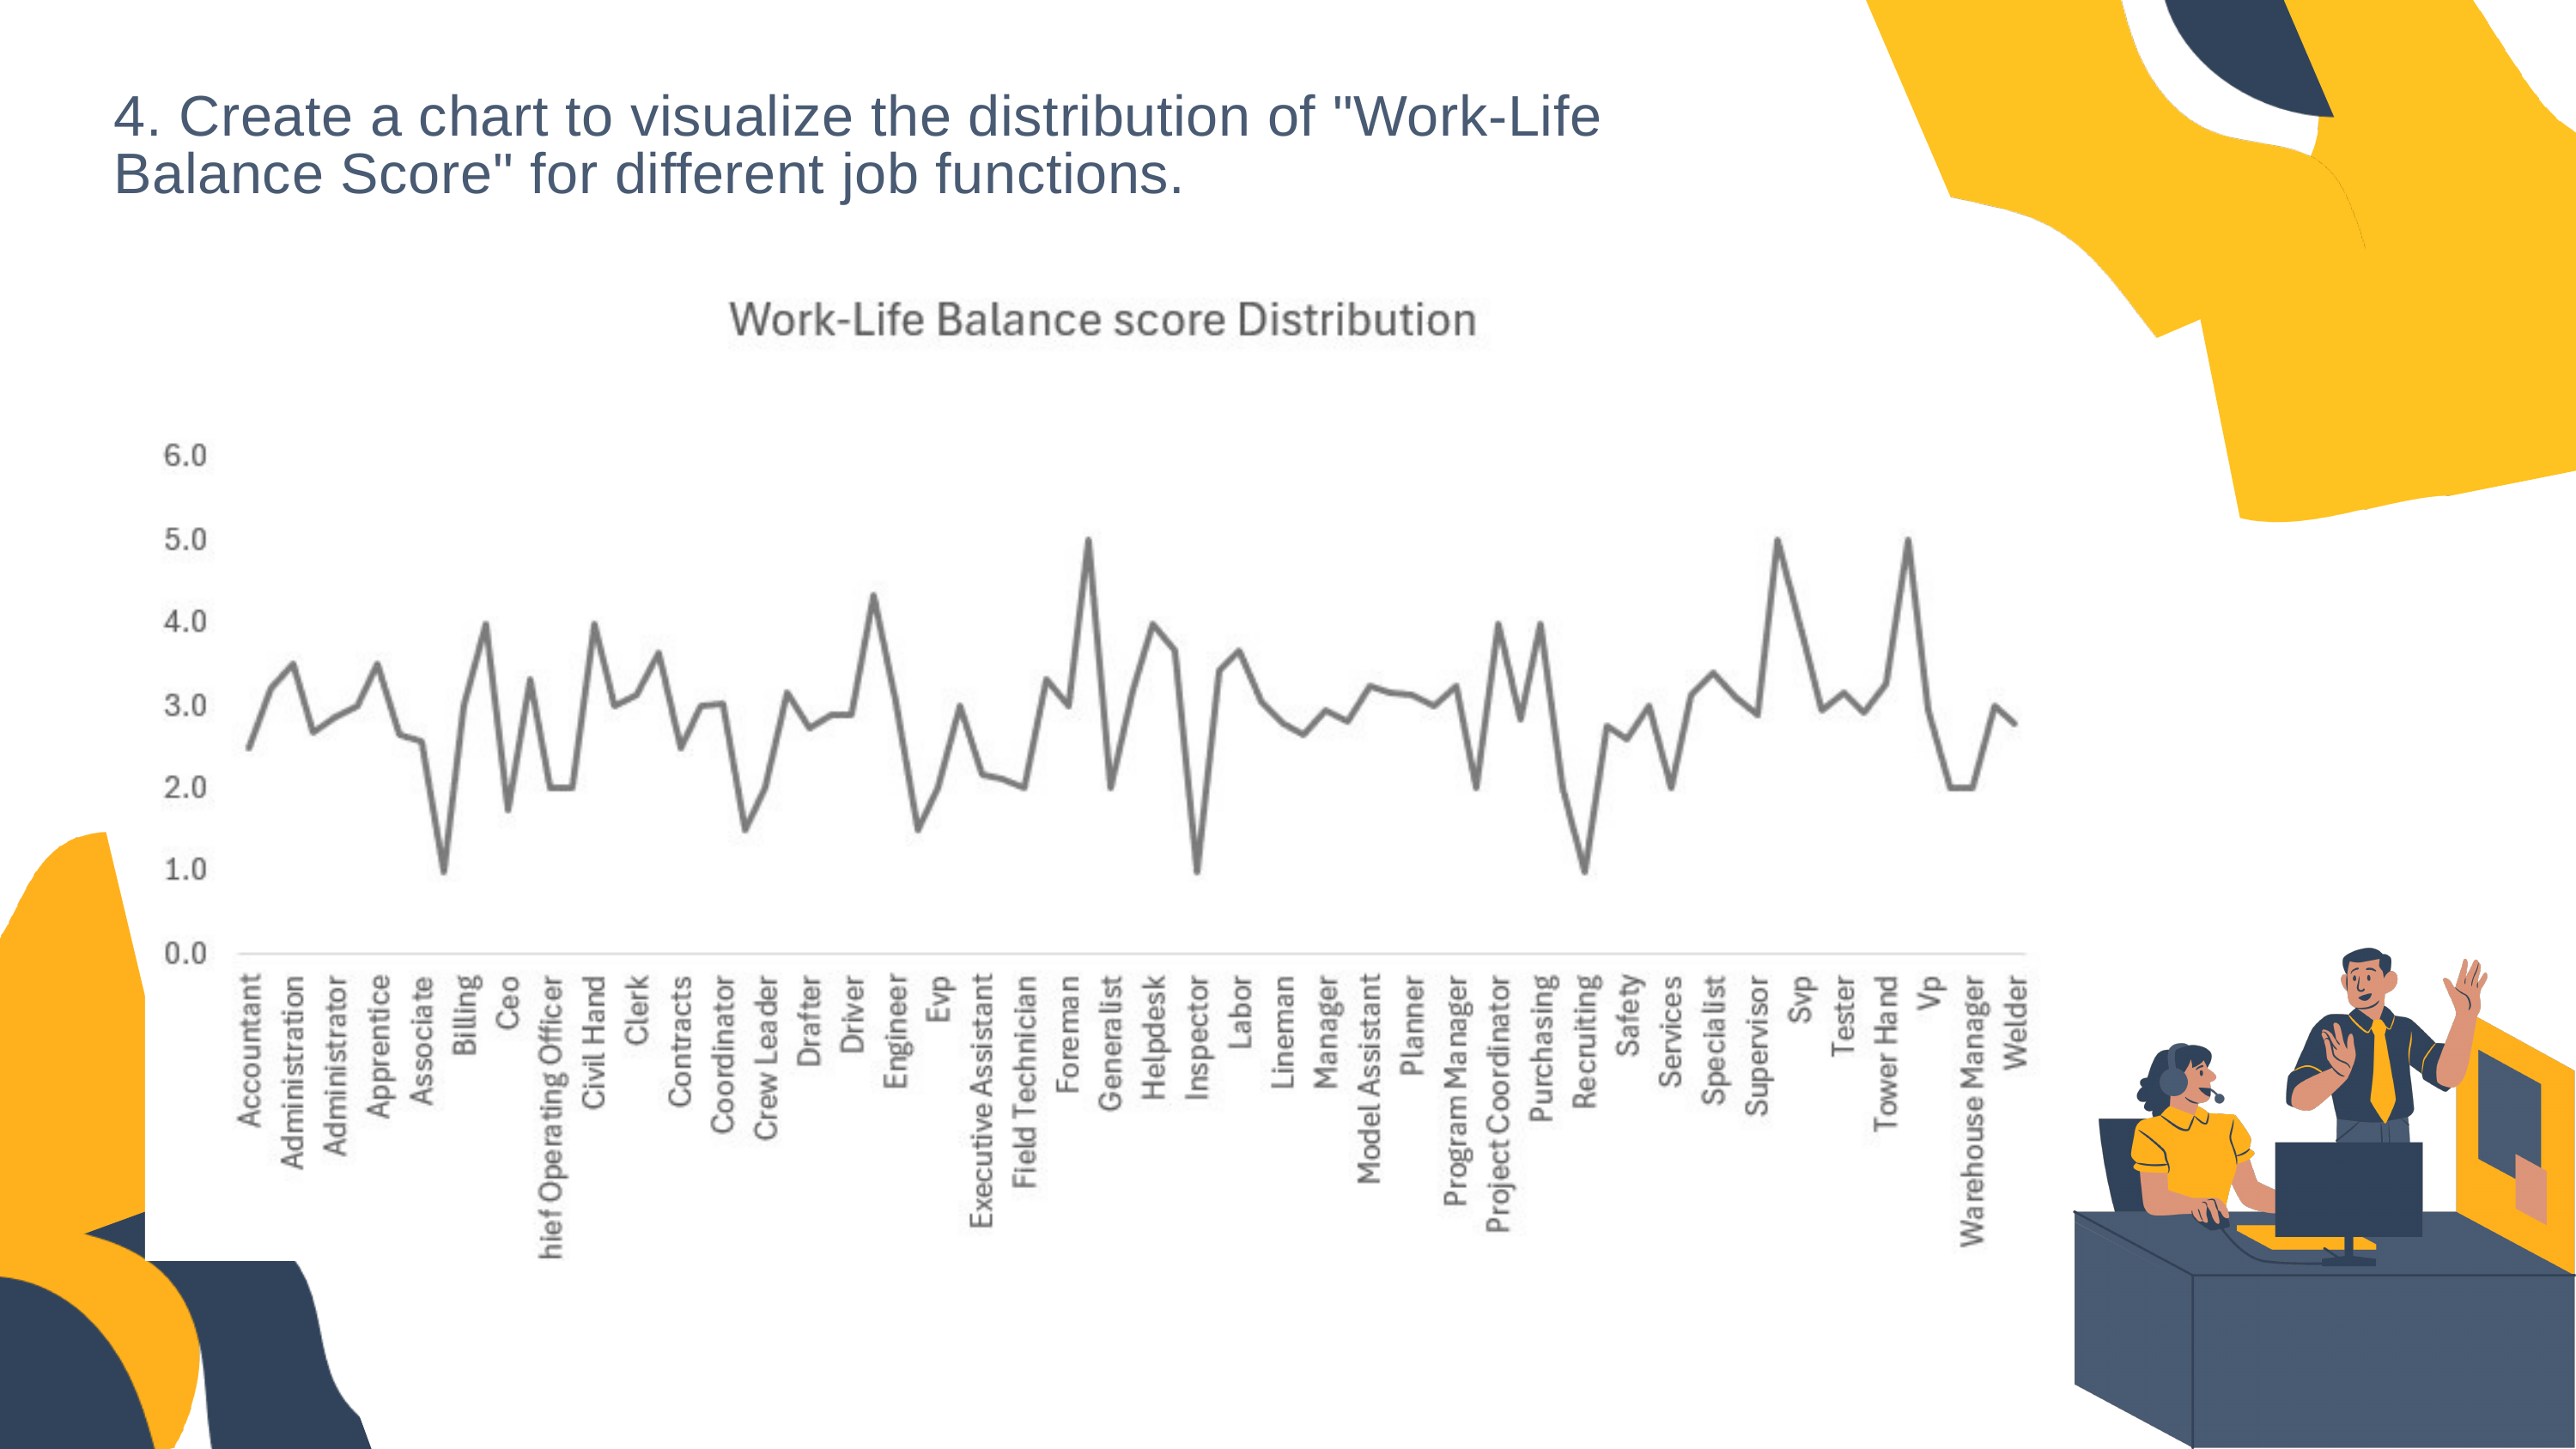

4. Create a chart to visualize the distribution of "Work-Life Balance Score" for different job functions.